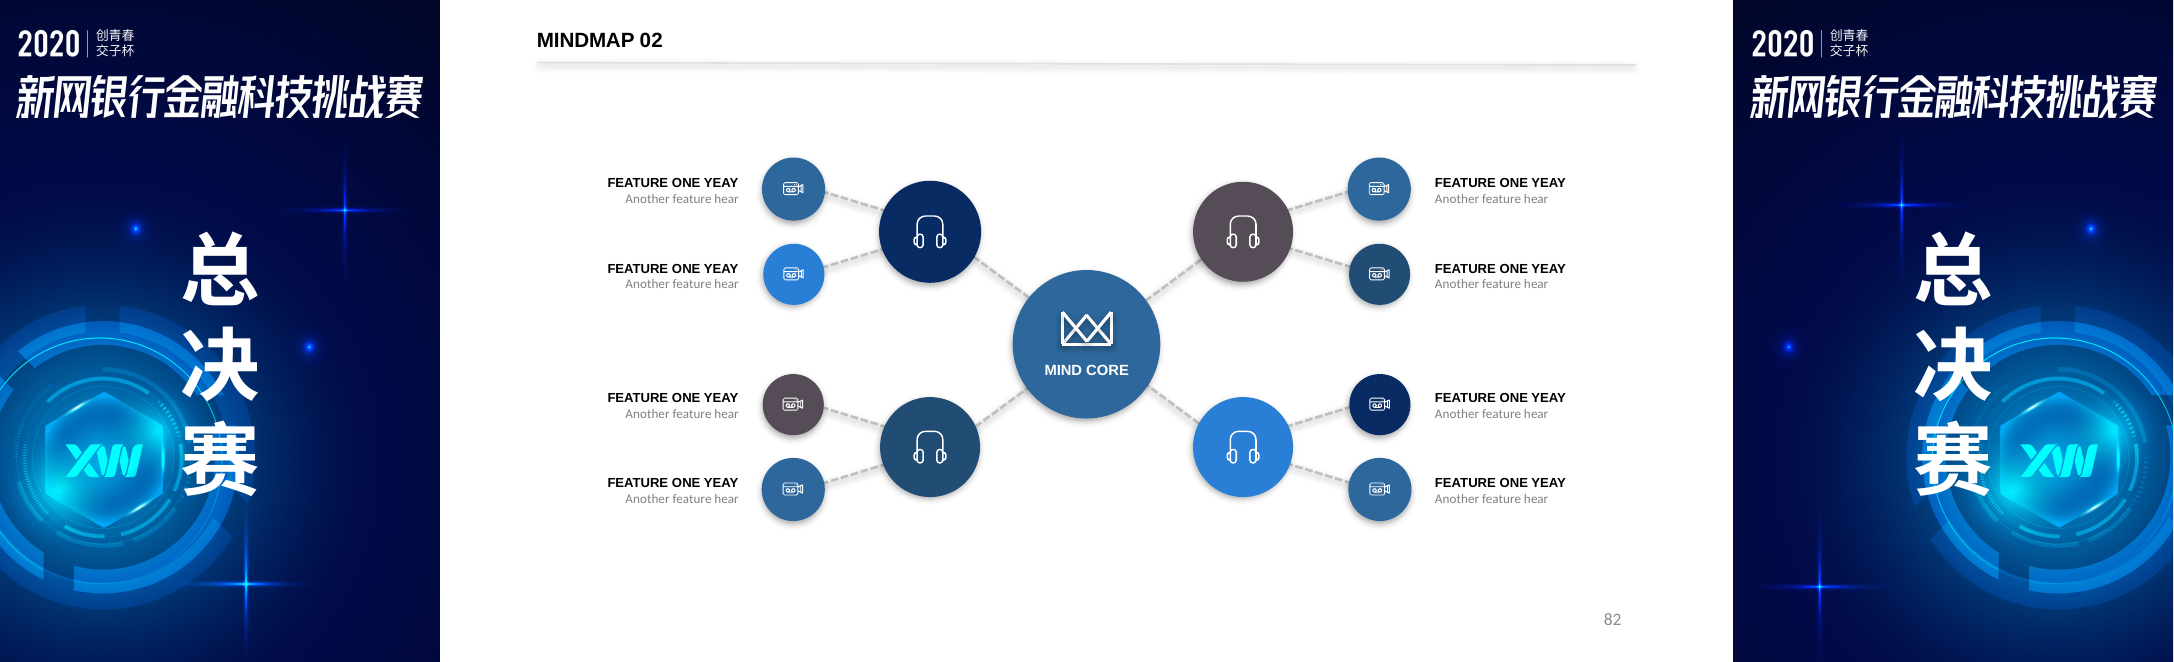

# MINDMAP 02

FEATURE ONE YEAY
Another feature hear
FEATURE ONE YEAY
Another feature hear

FEATURE ONE YEAY
Another feature hear
FEATURE ONE YEAY
Another feature hear

MIND CORE

FEATURE ONE YEAY
Another feature hear
FEATURE ONE YEAY
Another feature hear

FEATURE ONE YEAY
Another feature hear
FEATURE ONE YEAY
Another feature hear
82